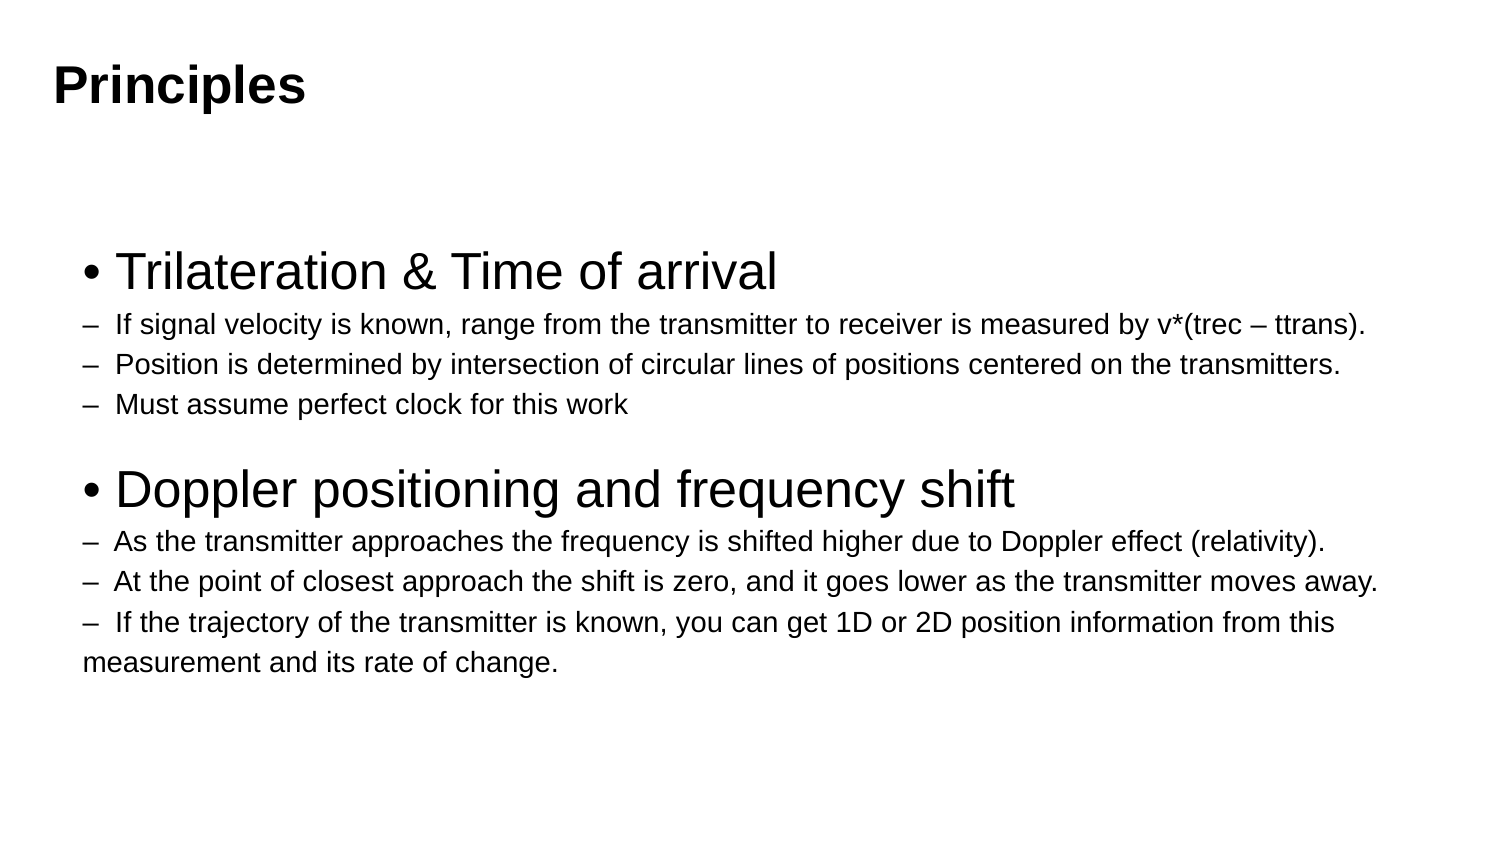

# Principles
• Trilateration & Time of arrival
–  If signal velocity is known, range from the transmitter to receiver is measured by v*(trec – ttrans).
–  Position is determined by intersection of circular lines of positions centered on the transmitters.
–  Must assume perfect clock for this work
• Doppler positioning and frequency shift
–  As the transmitter approaches the frequency is shifted higher due to Doppler effect (relativity).
–  At the point of closest approach the shift is zero, and it goes lower as the transmitter moves away.
–  If the trajectory of the transmitter is known, you can get 1D or 2D position information from this measurement and its rate of change.
GPS Constellation